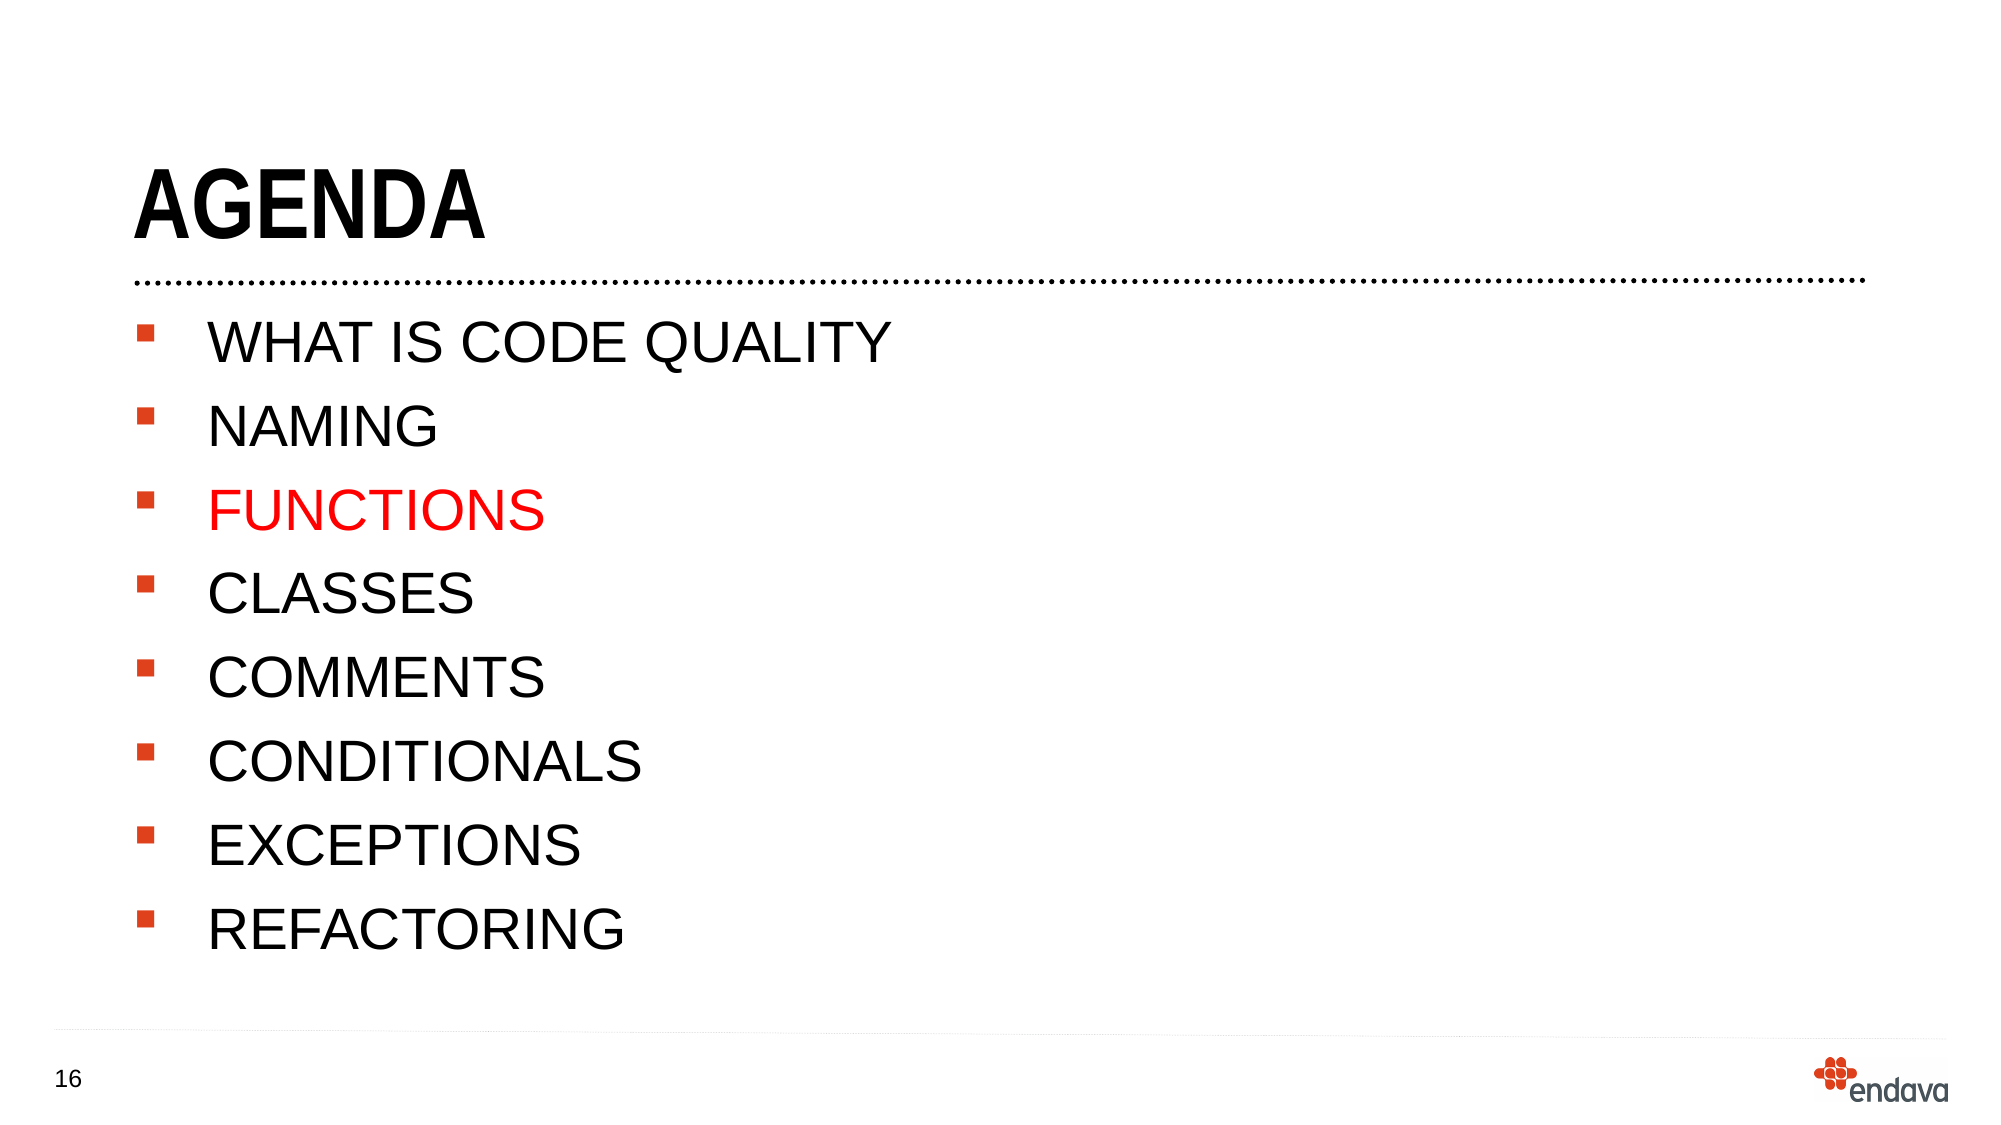

# agenda
What is code quality
NAMING
Functions
Classes
COMMENTS
CONDITIONALS
Exceptions
REFACTORING